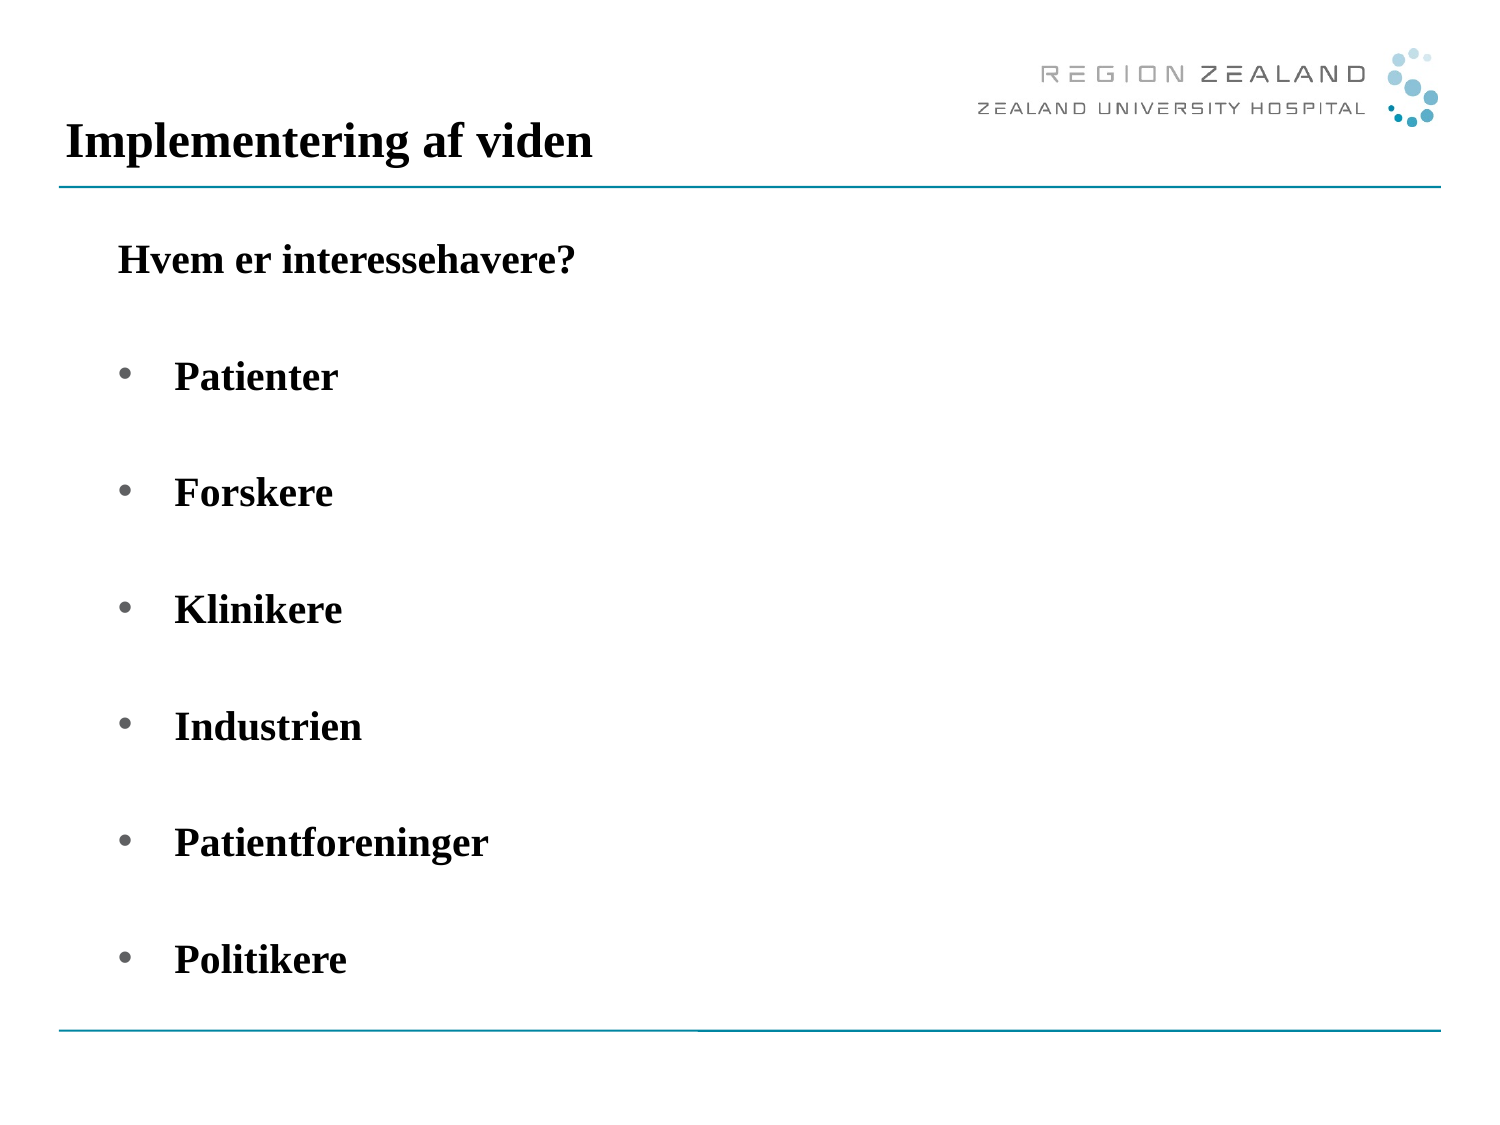

# Implementering af viden
Hvem er interessehavere?

Patienter

Forskere

Klinikere

Industrien

Patientforeninger

Politikere